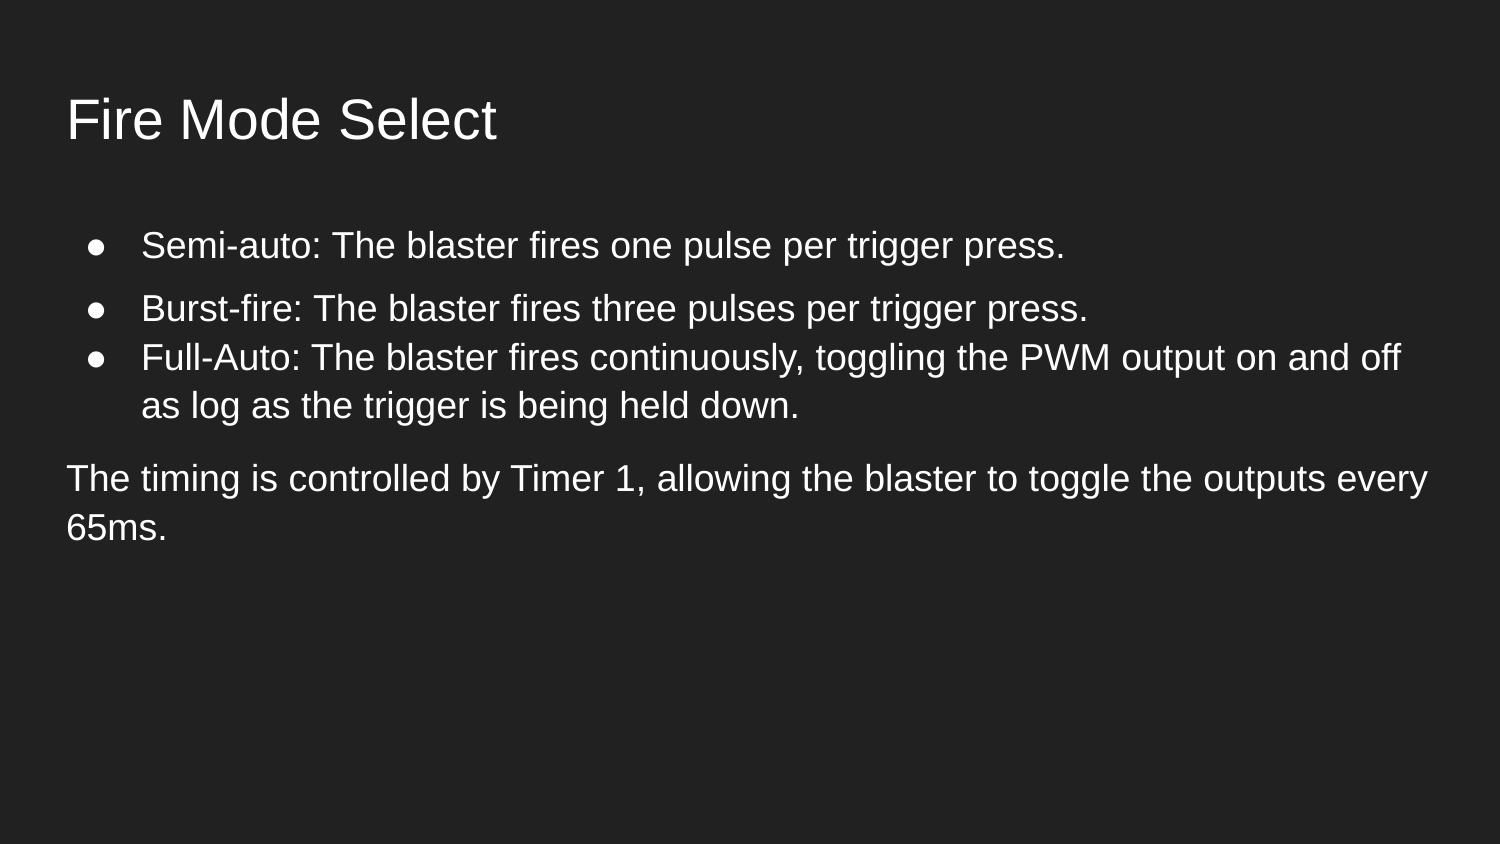

# Fire Mode Select
Semi-auto: The blaster fires one pulse per trigger press.
Burst-fire: The blaster fires three pulses per trigger press.
Full-Auto: The blaster fires continuously, toggling the PWM output on and off as log as the trigger is being held down.
The timing is controlled by Timer 1, allowing the blaster to toggle the outputs every 65ms.